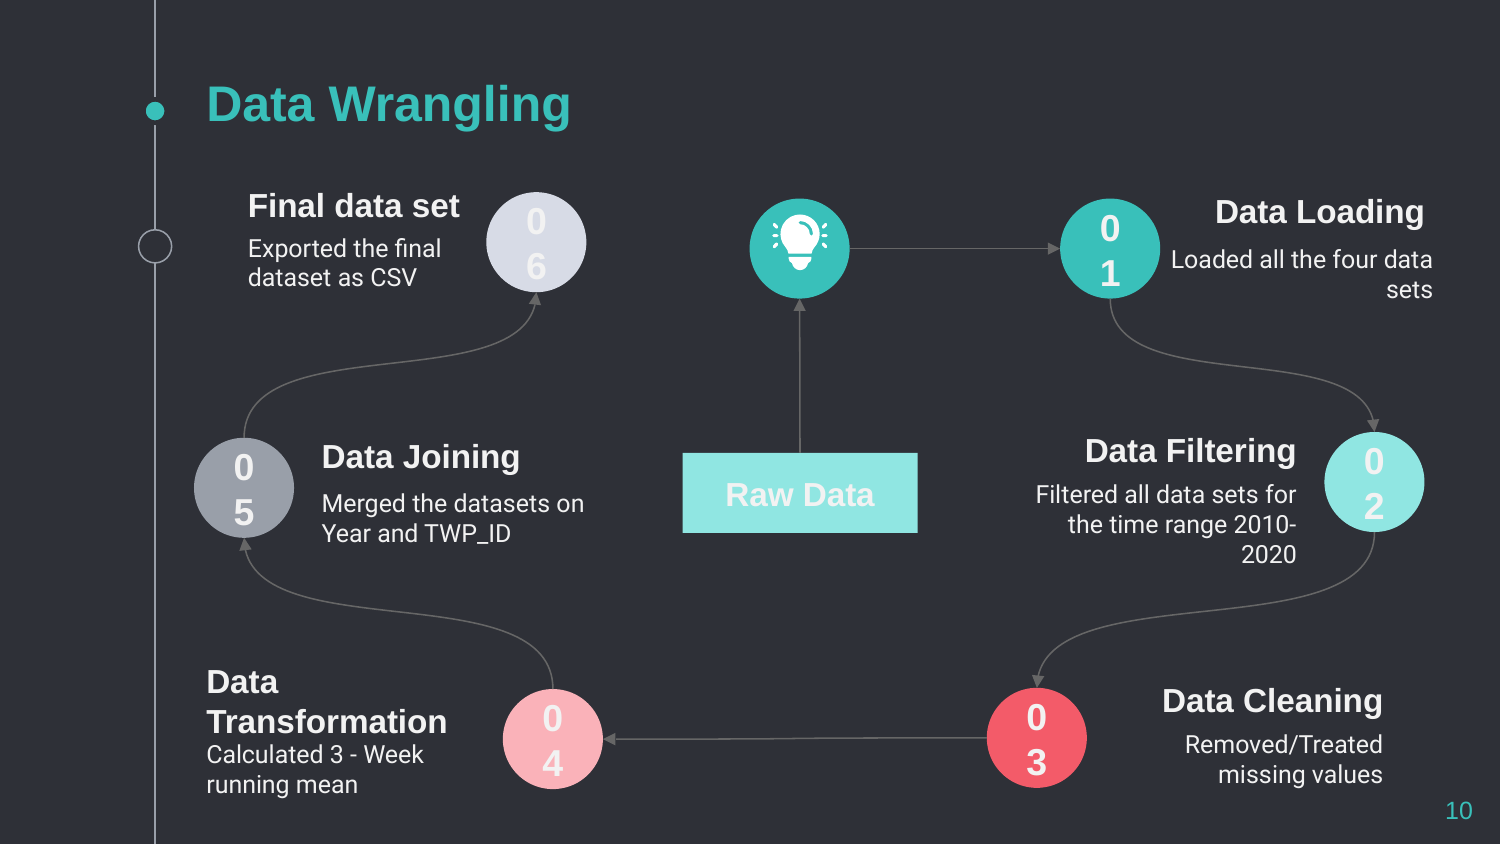

# Data Wrangling
Final data set
Exported the final dataset as CSV
06
Data Loading
Loaded all the four data sets
01

Data Filtering
Filtered all data sets for the time range 2010-2020
02
Data Joining
Merged the datasets on Year and TWP_ID
05
Raw Data
Data Cleaning
Removed/Treated missing values
03
Data Transformation
Calculated 3 - Week running mean
04
10